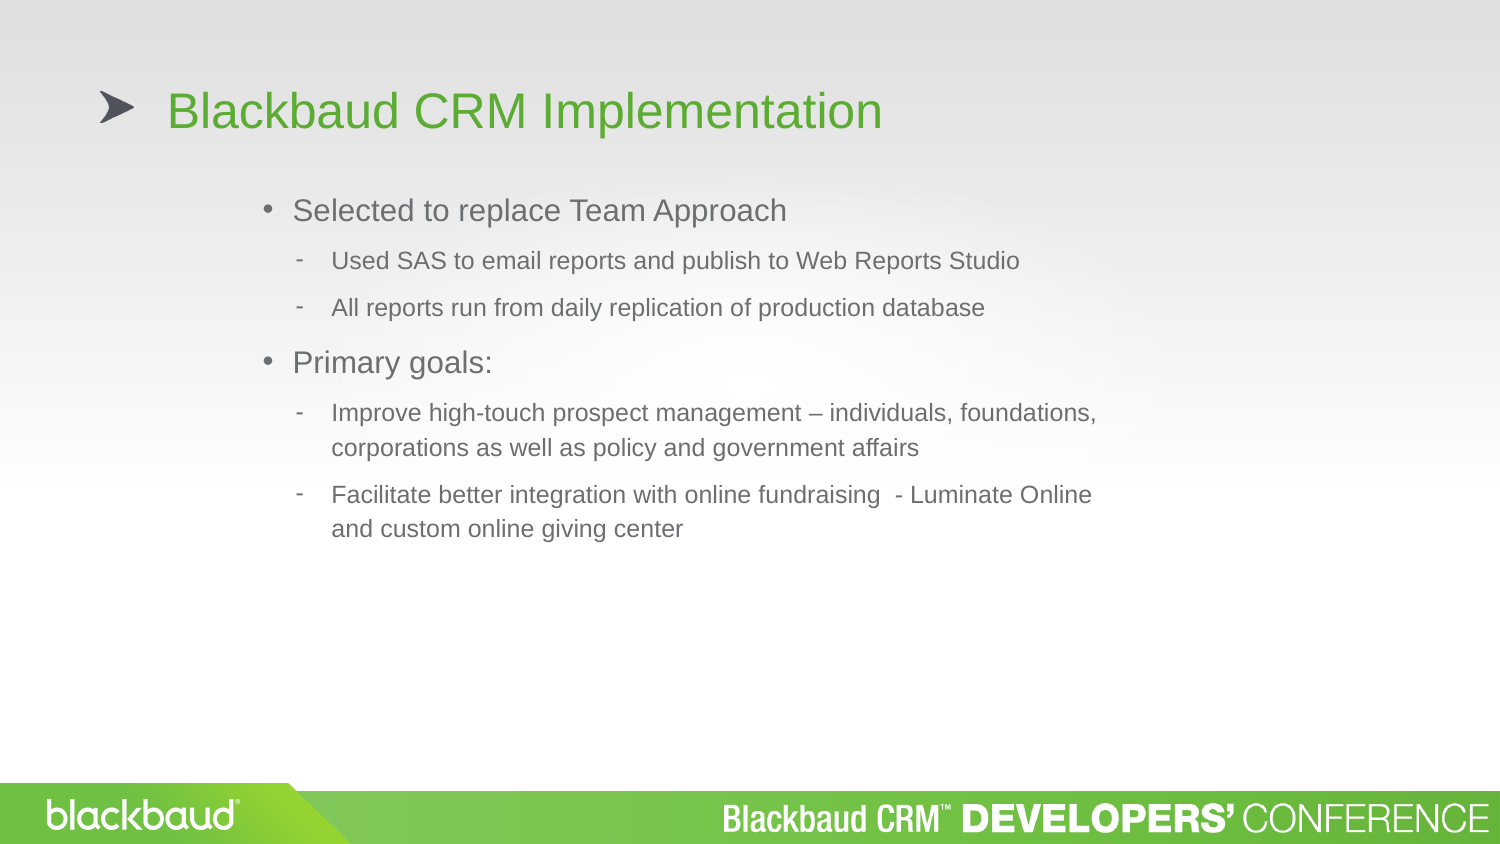

# Blackbaud CRM Implementation
Selected to replace Team Approach
Used SAS to email reports and publish to Web Reports Studio
All reports run from daily replication of production database
Primary goals:
Improve high-touch prospect management – individuals, foundations, corporations as well as policy and government affairs
Facilitate better integration with online fundraising  - Luminate Online and custom online giving center